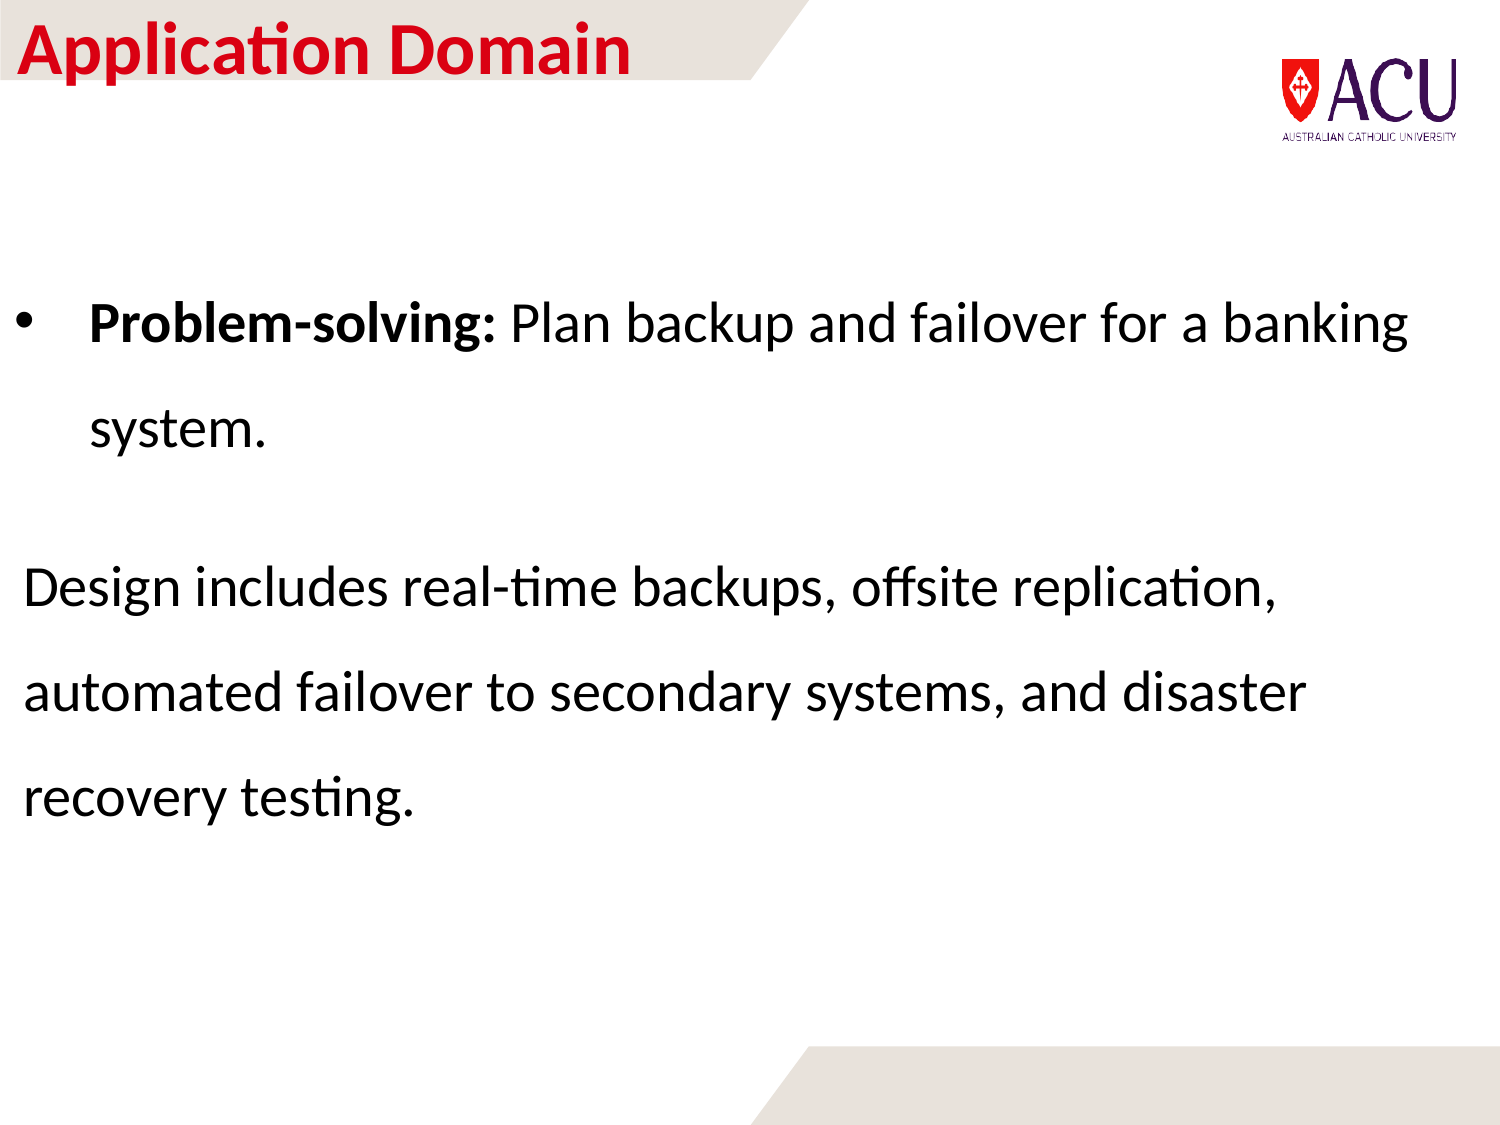

# Application Domain
Problem-solving: Plan backup and failover for a banking system.
Design includes real-time backups, offsite replication, automated failover to secondary systems, and disaster recovery testing.